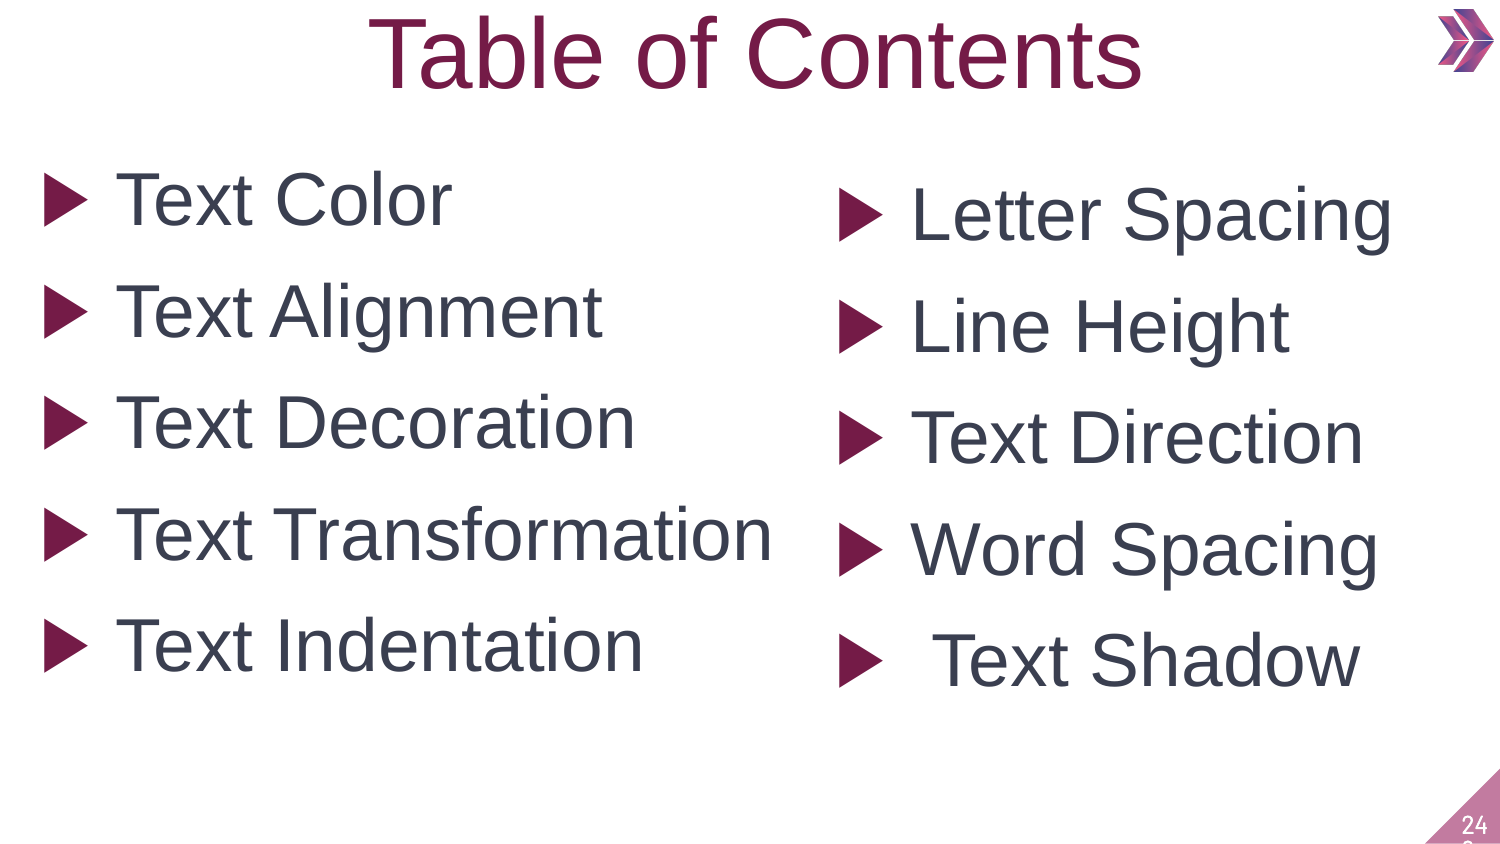

Table of Contents
Text Color
Text Alignment
Text Decoration
Text Transformation
Text Indentation

Letter Spacing
Line Height
Text Direction
Word Spacing
 Text Shadow
246